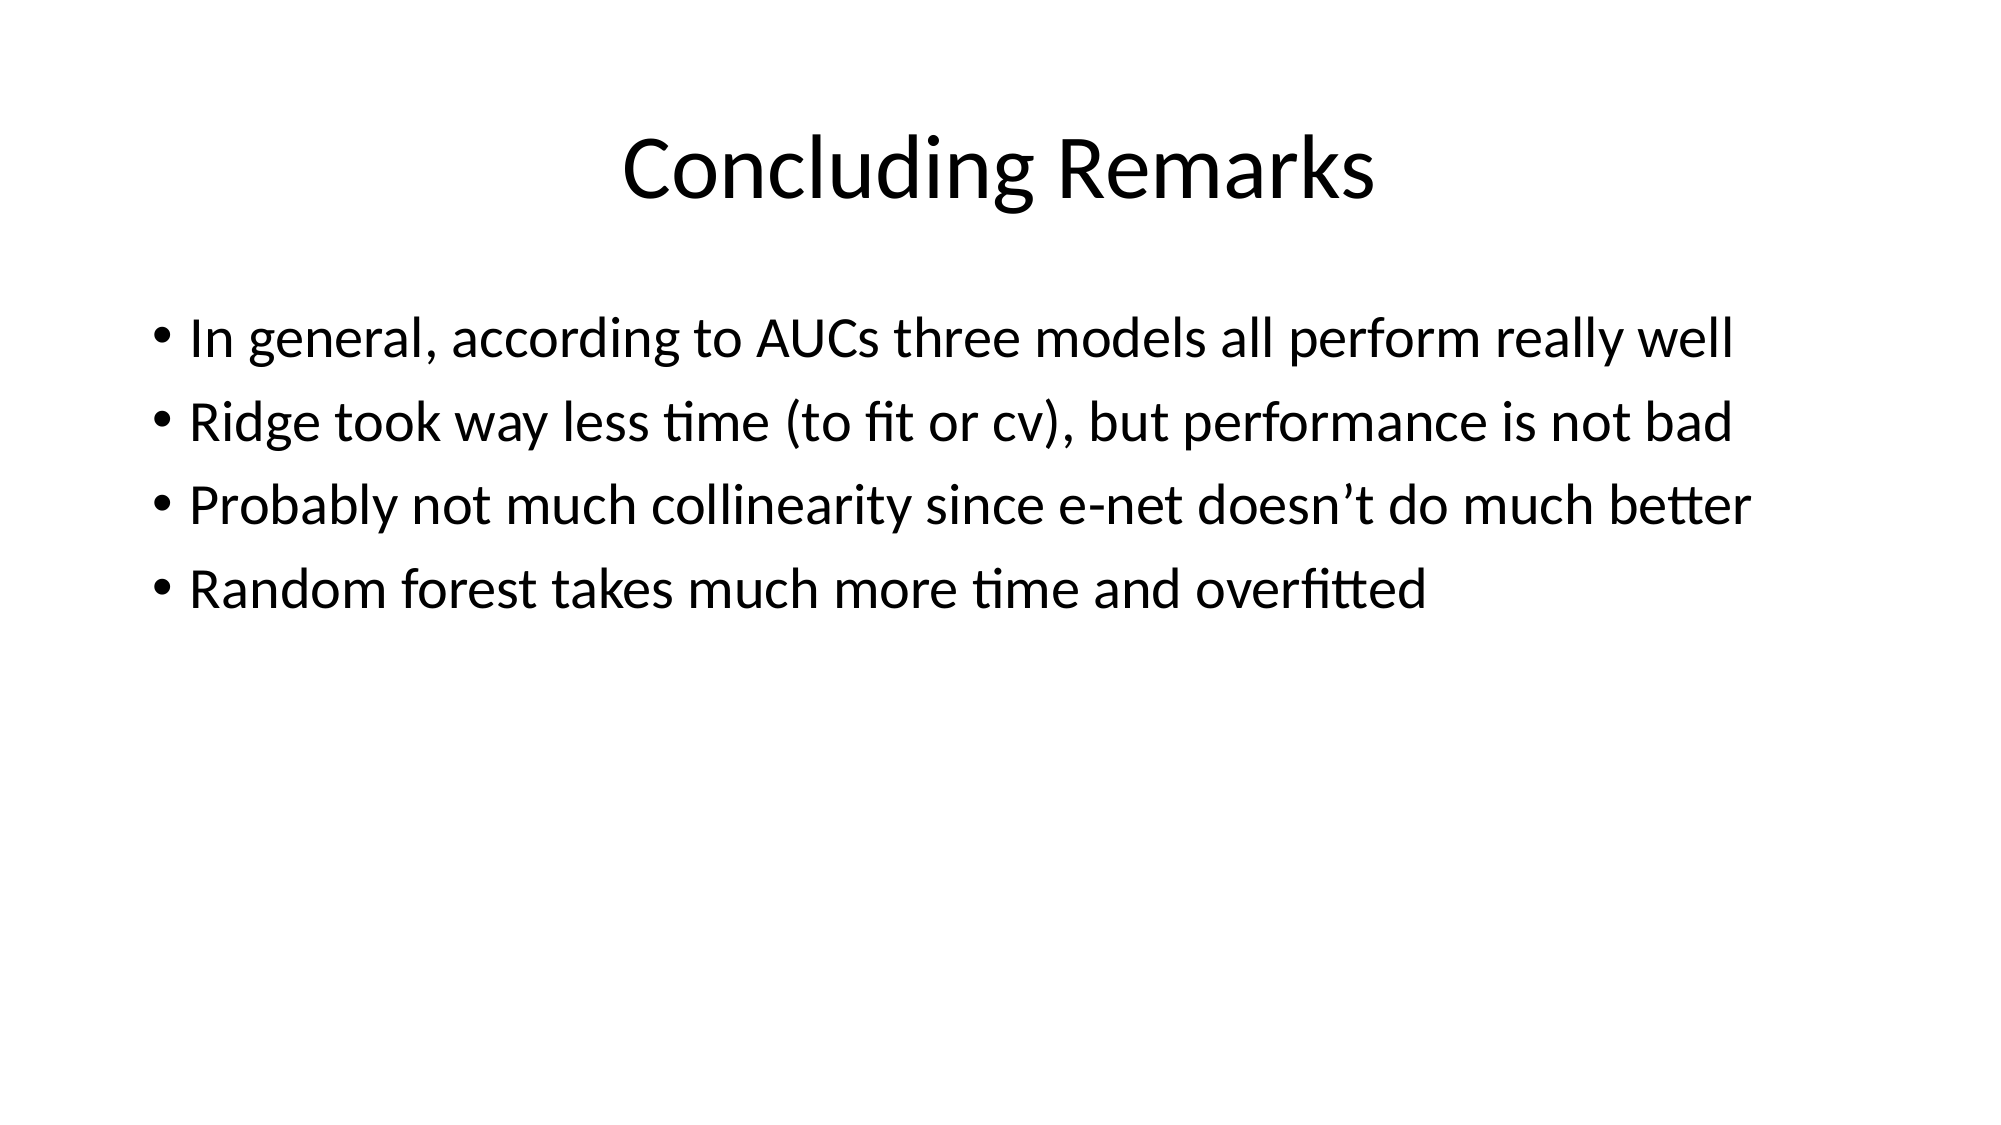

# Concluding Remarks
In general, according to AUCs three models all perform really well
Ridge took way less time (to fit or cv), but performance is not bad
Probably not much collinearity since e-net doesn’t do much better
Random forest takes much more time and overfitted